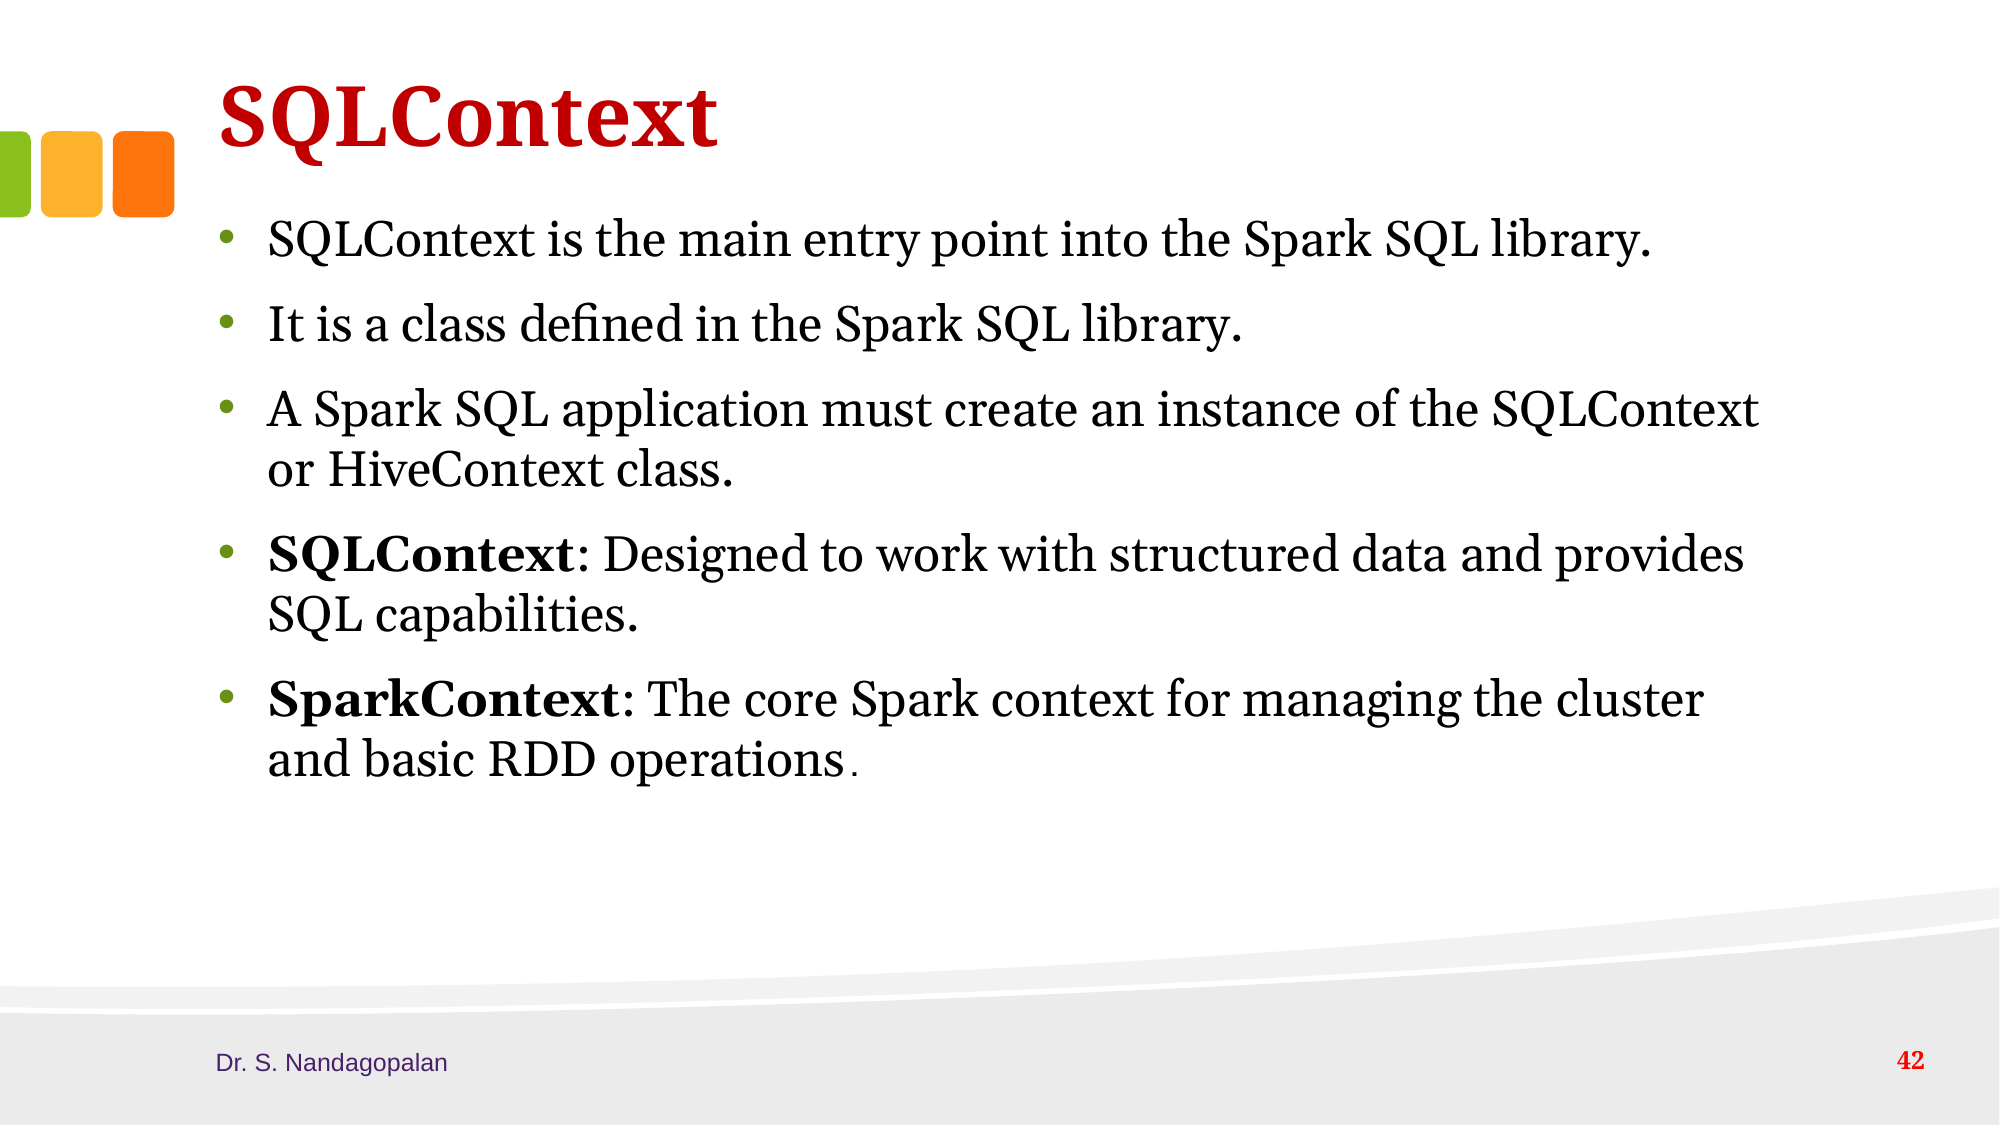

# SQLContext
SQLContext is the main entry point into the Spark SQL library.
It is a class defined in the Spark SQL library.
A Spark SQL application must create an instance of the SQLContext or HiveContext class.
SQLContext: Designed to work with structured data and provides SQL capabilities.
SparkContext: The core Spark context for managing the cluster and basic RDD operations.
Dr. S. Nandagopalan
42